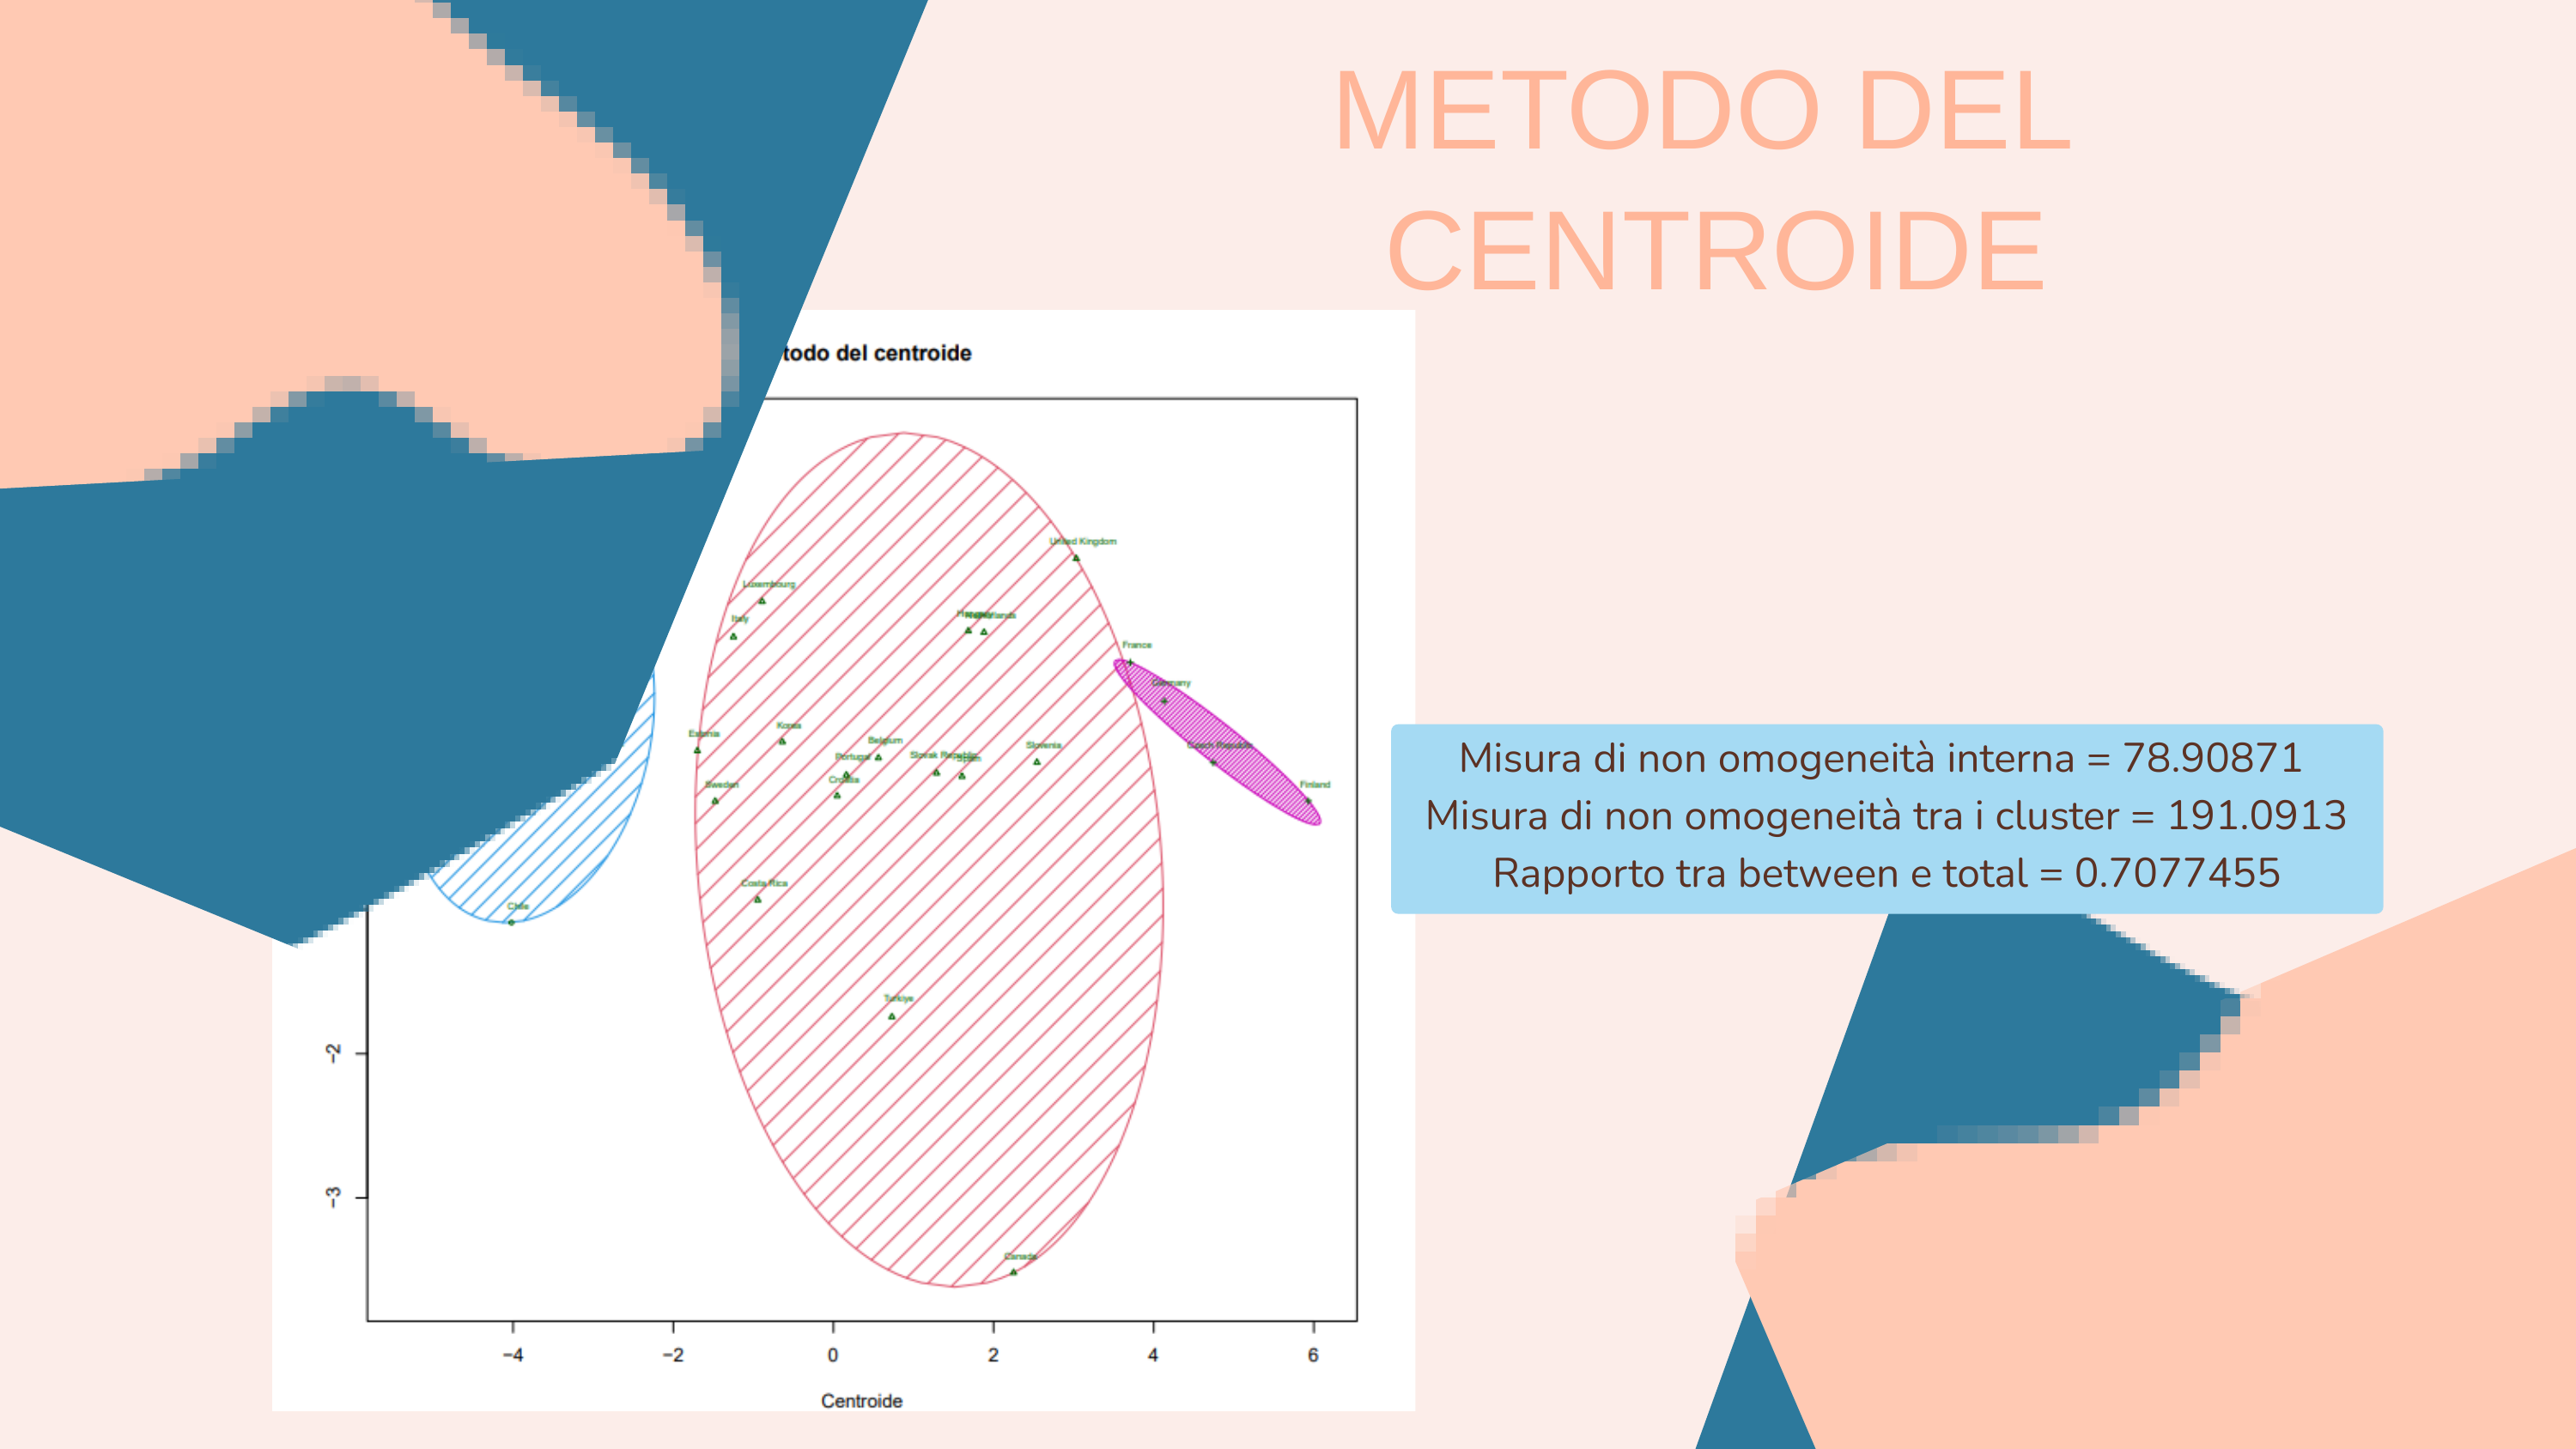

METODO DEL
CENTROIDE

Misura di non omogeneità interna = 78.90871
Misura di non omogeneità tra i cluster = 191.0913 Rapporto tra between e total = 0.7077455